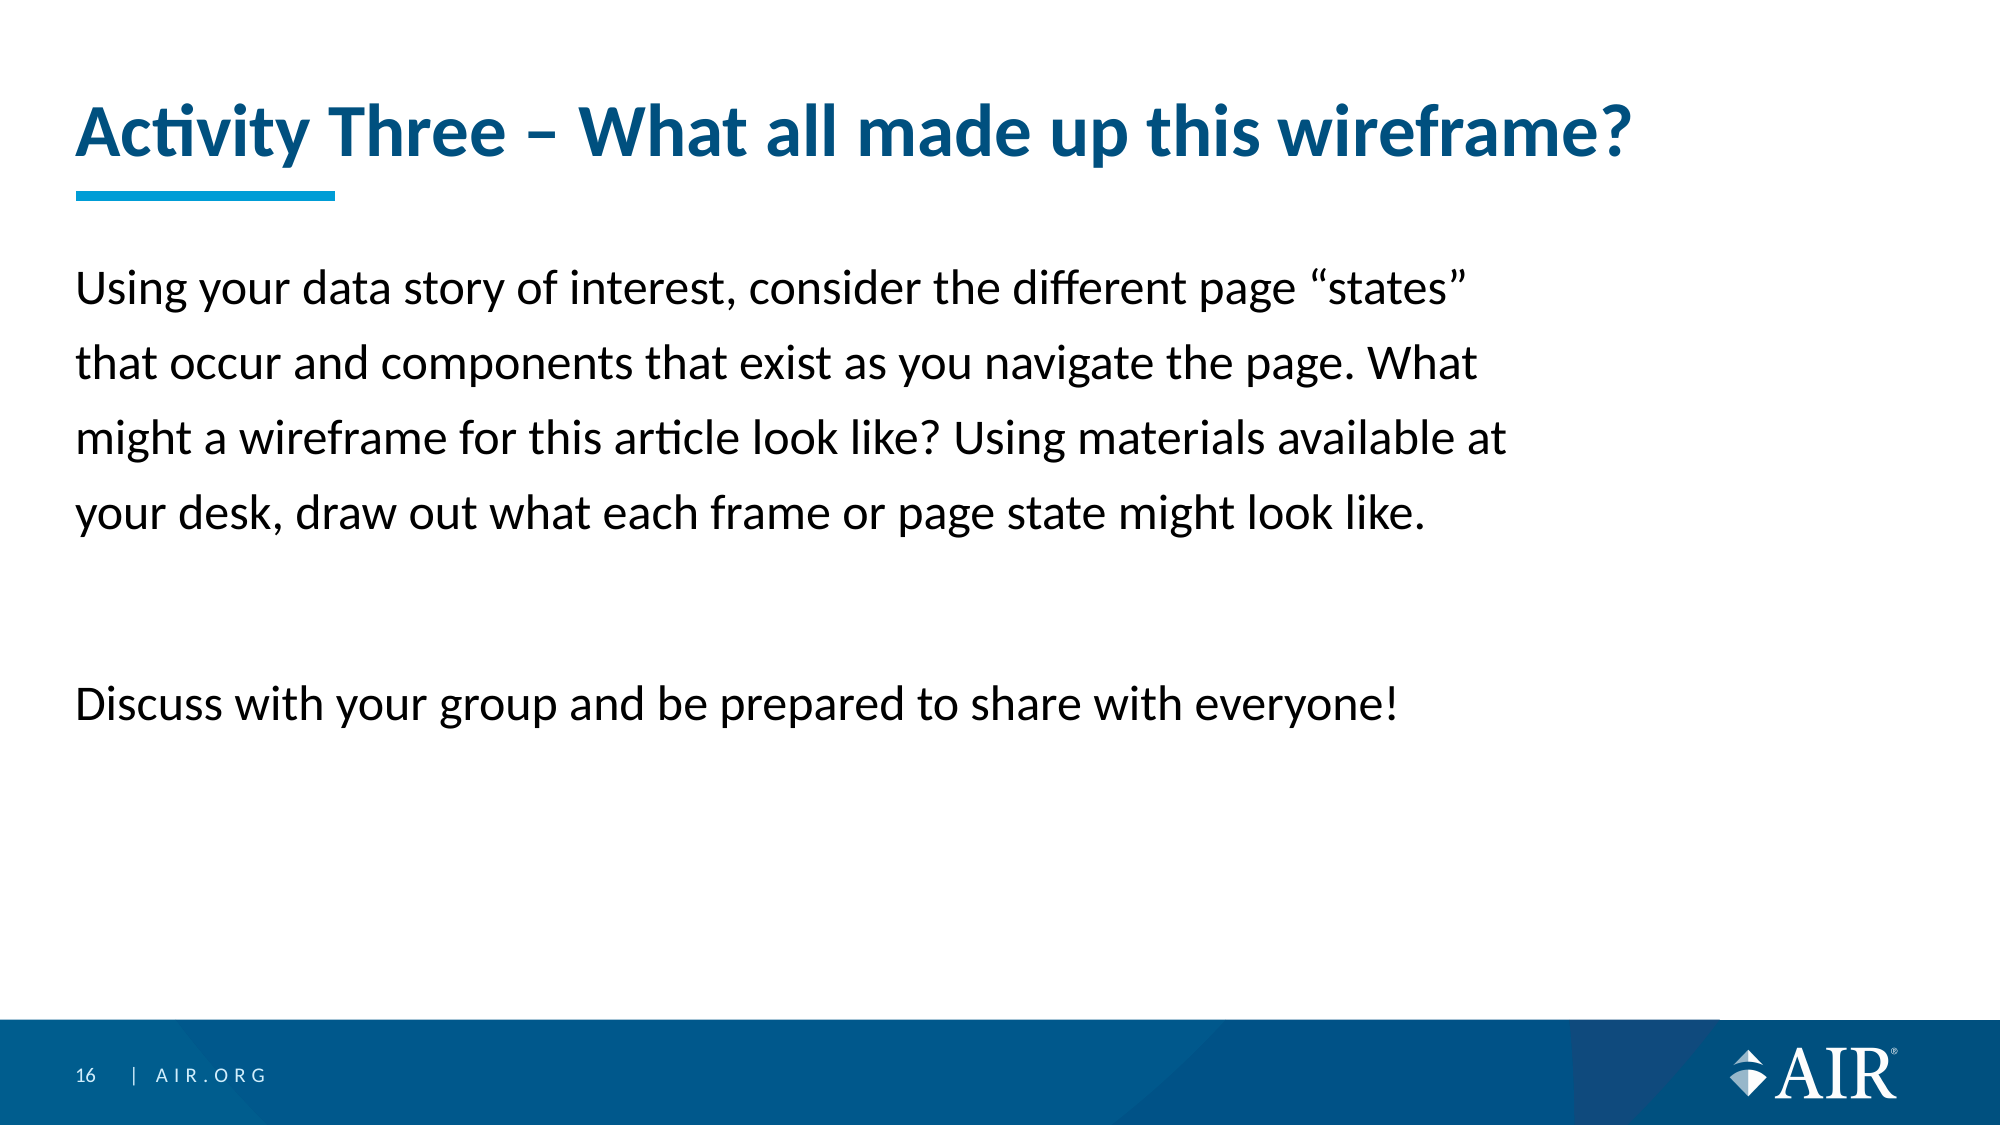

# Activity Three – What all made up this wireframe?
Using your data story of interest, consider the different page “states” that occur and components that exist as you navigate the page. What might a wireframe for this article look like? Using materials available at your desk, draw out what each frame or page state might look like.

Discuss with your group and be prepared to share with everyone!
16